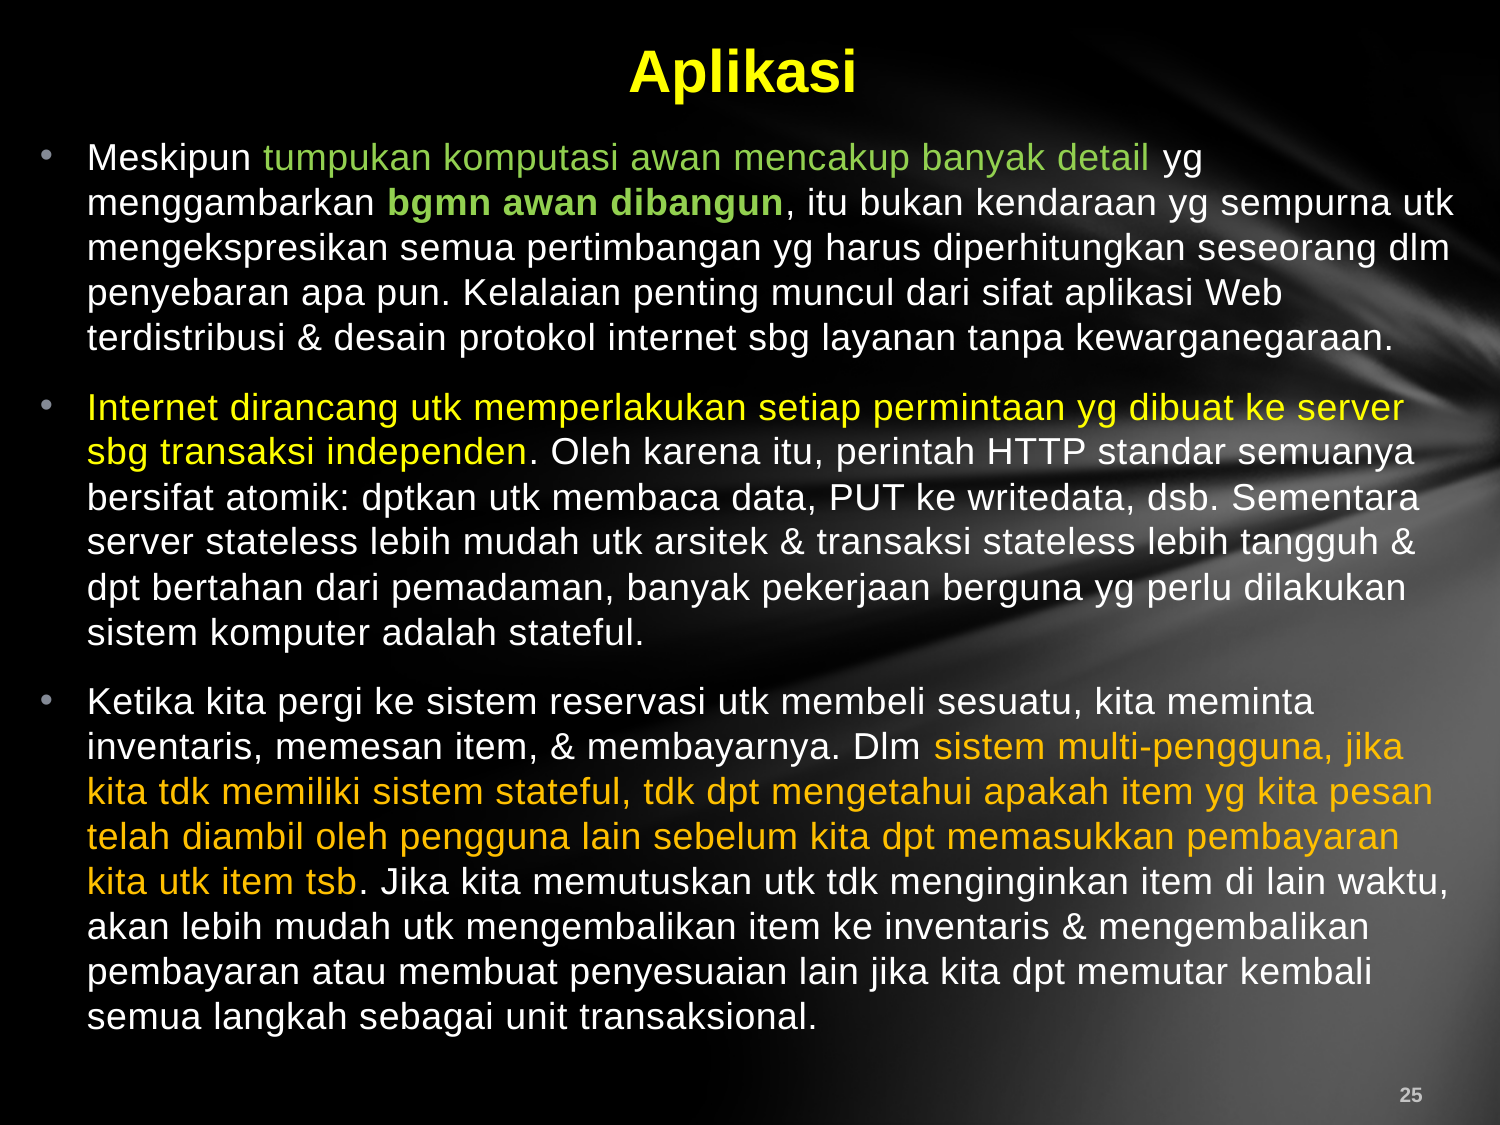

# Aplikasi
Meskipun tumpukan komputasi awan mencakup banyak detail yg menggambarkan bgmn awan dibangun, itu bukan kendaraan yg sempurna utk mengekspresikan semua pertimbangan yg harus diperhitungkan seseorang dlm penyebaran apa pun. Kelalaian penting muncul dari sifat aplikasi Web terdistribusi & desain protokol internet sbg layanan tanpa kewarganegaraan.
Internet dirancang utk memperlakukan setiap permintaan yg dibuat ke server sbg transaksi independen. Oleh karena itu, perintah HTTP standar semuanya bersifat atomik: dptkan utk membaca data, PUT ke writedata, dsb. Sementara server stateless lebih mudah utk arsitek & transaksi stateless lebih tangguh & dpt bertahan dari pemadaman, banyak pekerjaan berguna yg perlu dilakukan sistem komputer adalah stateful.
Ketika kita pergi ke sistem reservasi utk membeli sesuatu, kita meminta inventaris, memesan item, & membayarnya. Dlm sistem multi-pengguna, jika kita tdk memiliki sistem stateful, tdk dpt mengetahui apakah item yg kita pesan telah diambil oleh pengguna lain sebelum kita dpt memasukkan pembayaran kita utk item tsb. Jika kita memutuskan utk tdk menginginkan item di lain waktu, akan lebih mudah utk mengembalikan item ke inventaris & mengembalikan pembayaran atau membuat penyesuaian lain jika kita dpt memutar kembali semua langkah sebagai unit transaksional.
25